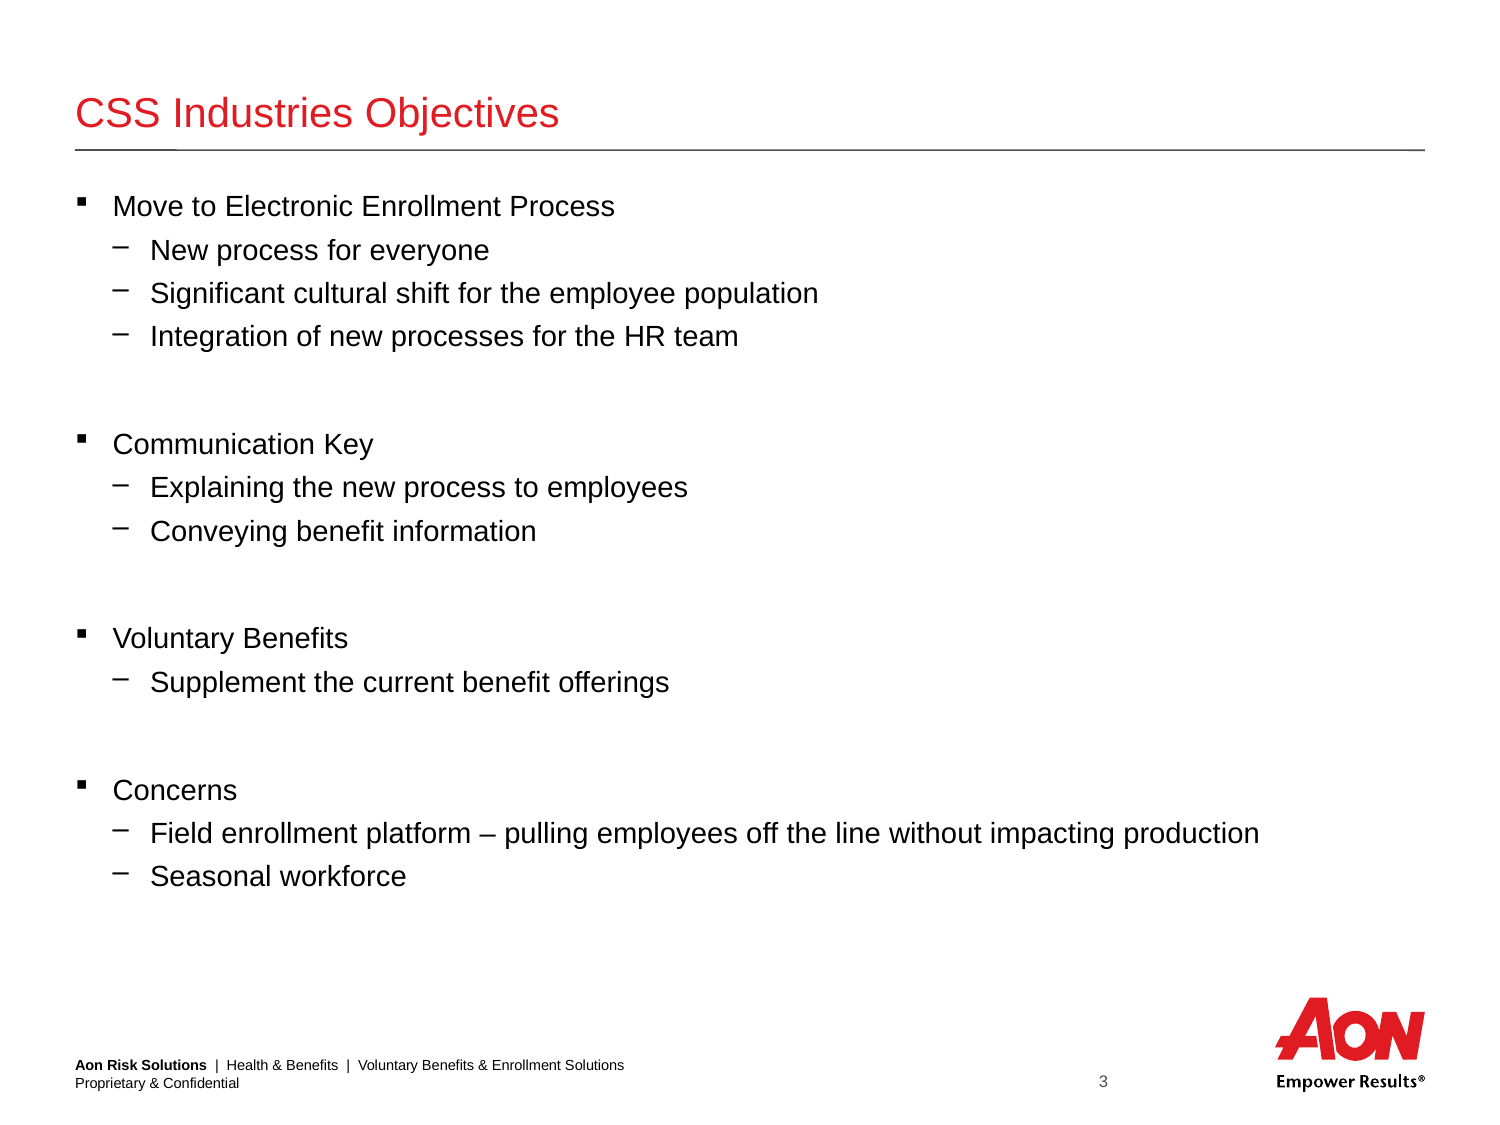

# CSS Industries Objectives
Move to Electronic Enrollment Process
New process for everyone
Significant cultural shift for the employee population
Integration of new processes for the HR team

Communication Key
Explaining the new process to employees
Conveying benefit information

Voluntary Benefits
Supplement the current benefit offerings

Concerns
Field enrollment platform – pulling employees off the line without impacting production
Seasonal workforce